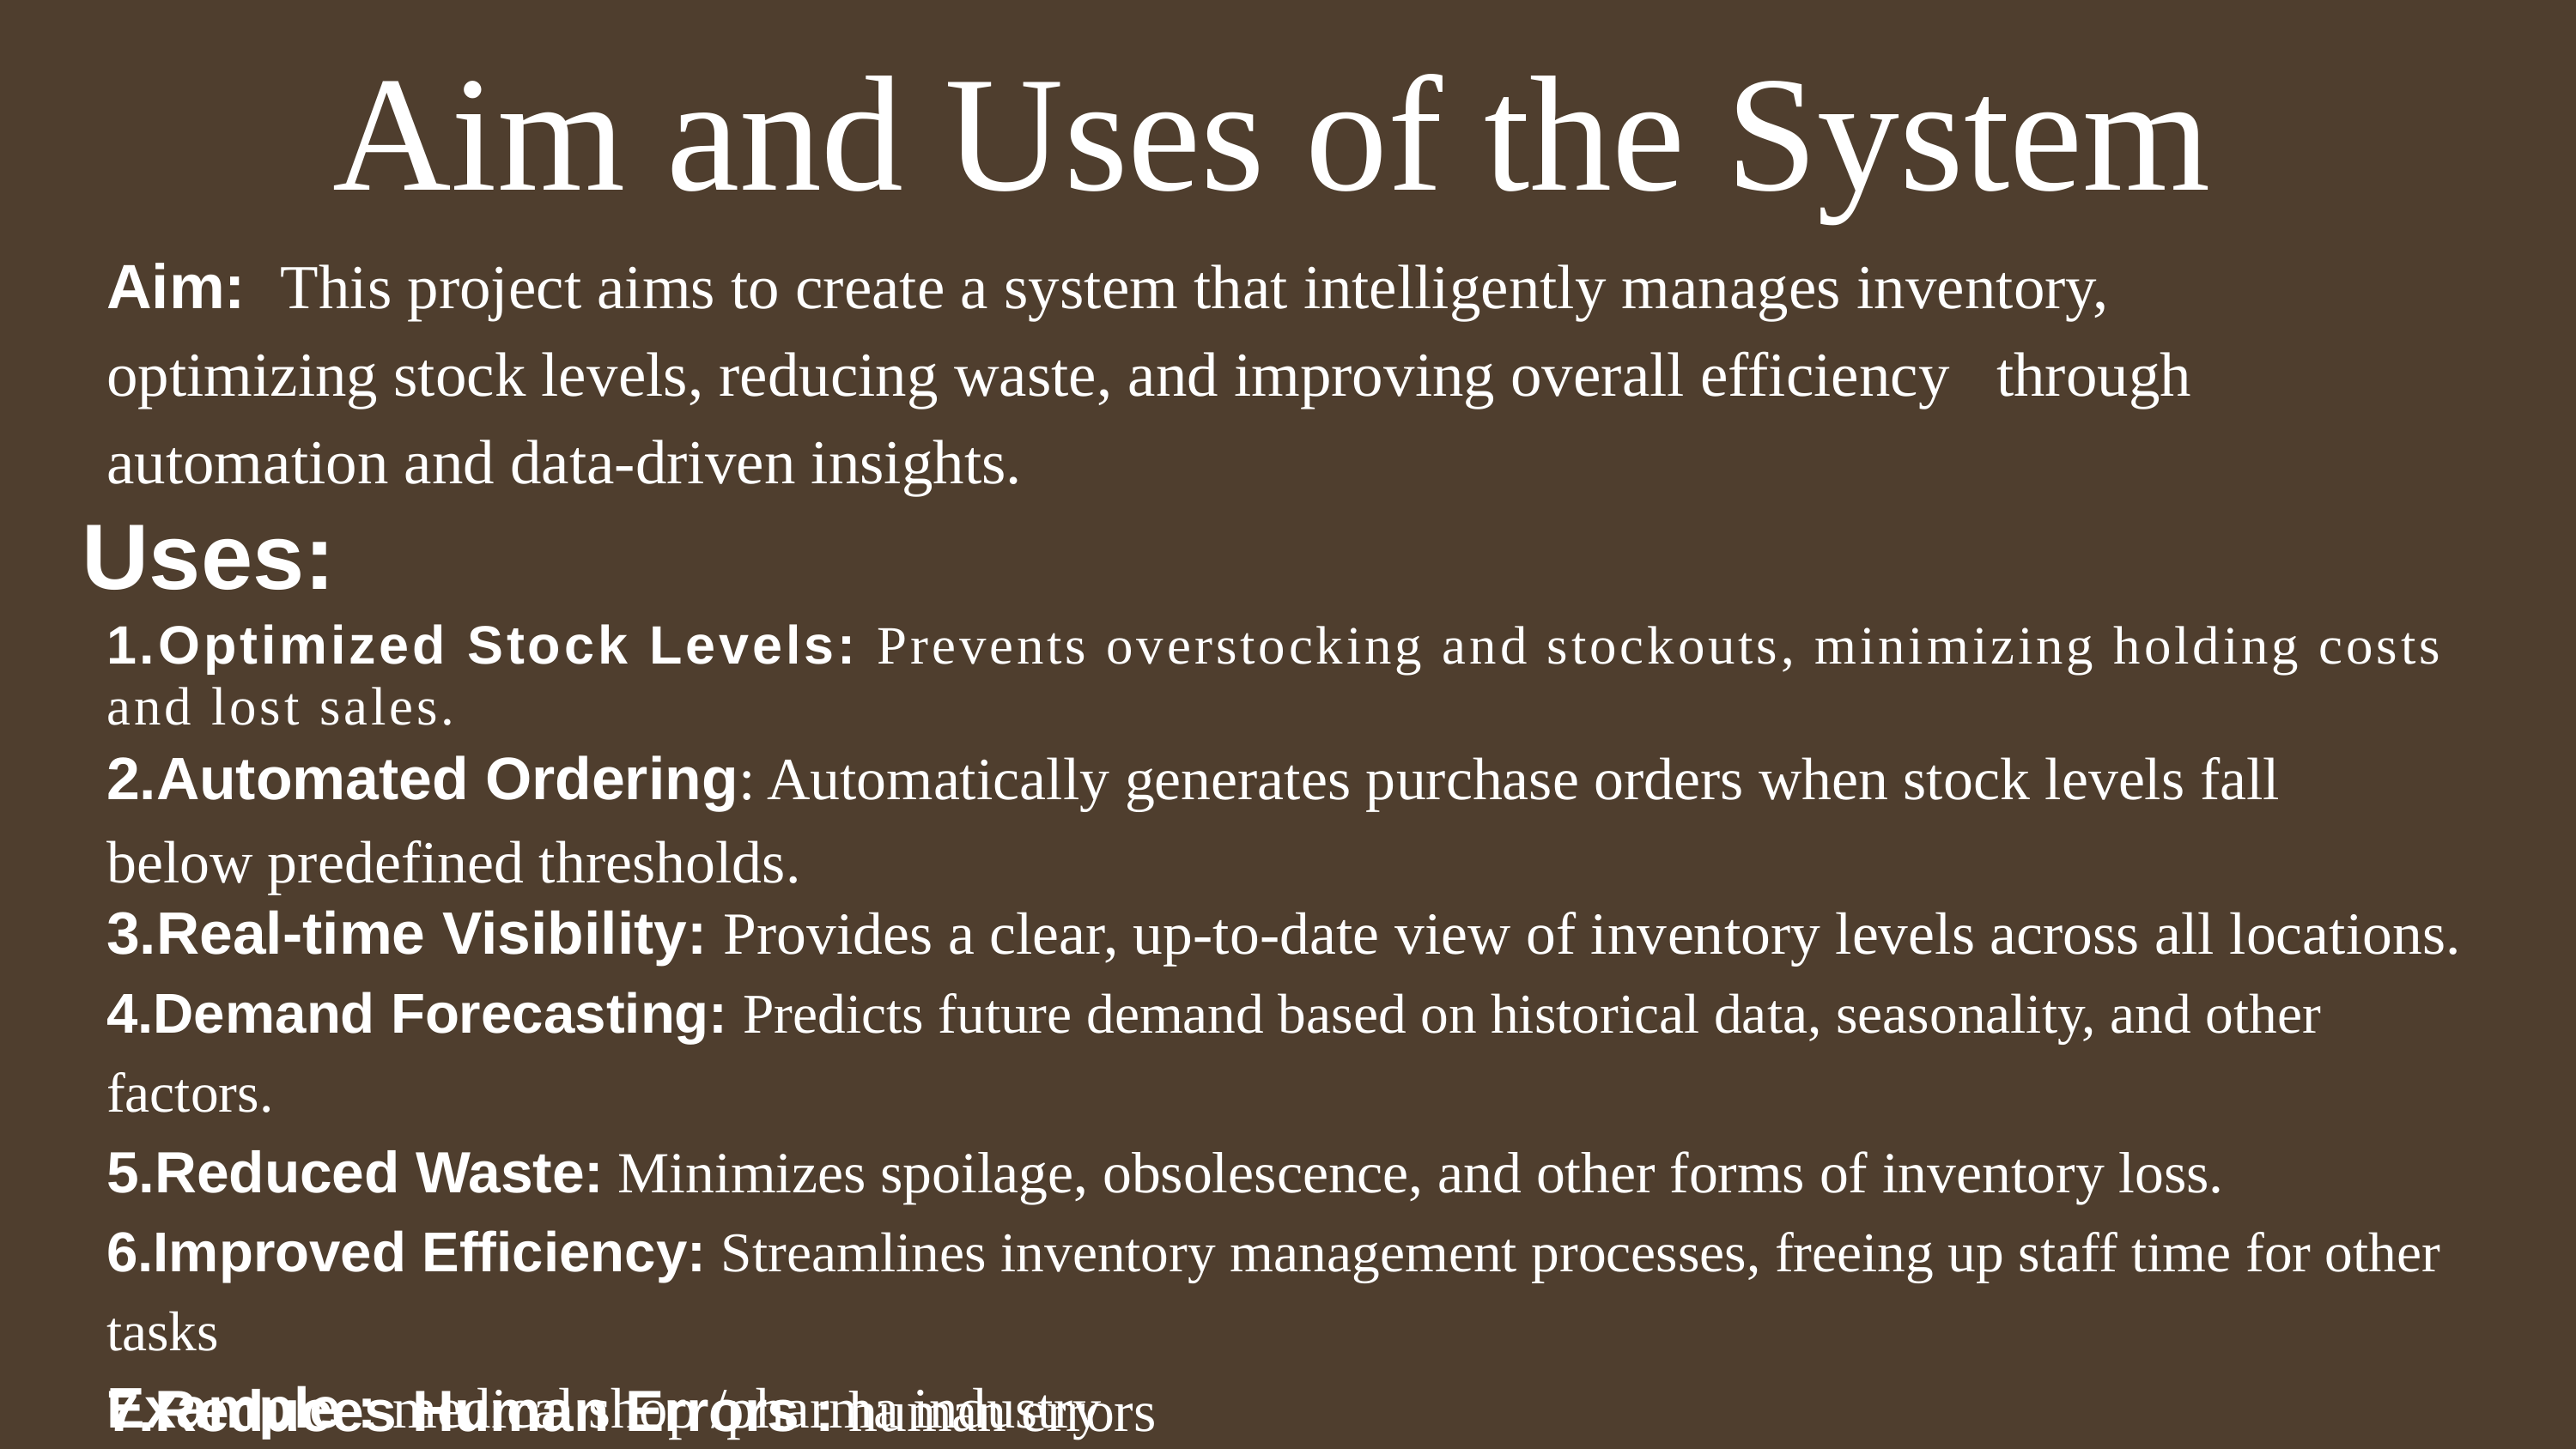

Aim and Uses of the System
Aim:  This project aims to create a system that intelligently manages inventory,      optimizing stock levels, reducing waste, and improving overall efficiency   through automation and data-driven insights.
Uses:
1.Optimized Stock Levels: Prevents overstocking and stockouts, minimizing holding costs and lost sales.
2.Automated Ordering: Automatically generates purchase orders when stock levels fall below predefined thresholds.
3.Real-time Visibility: Provides a clear, up-to-date view of inventory levels across all locations.
4.Demand Forecasting: Predicts future demand based on historical data, seasonality, and other factors.
5.Reduced Waste: Minimizes spoilage, obsolescence, and other forms of inventory loss.
6.Improved Efficiency: Streamlines inventory management processes, freeing up staff time for other tasks
7.Reduces Human Errors : human errors
Example : medical shop /pharma industry